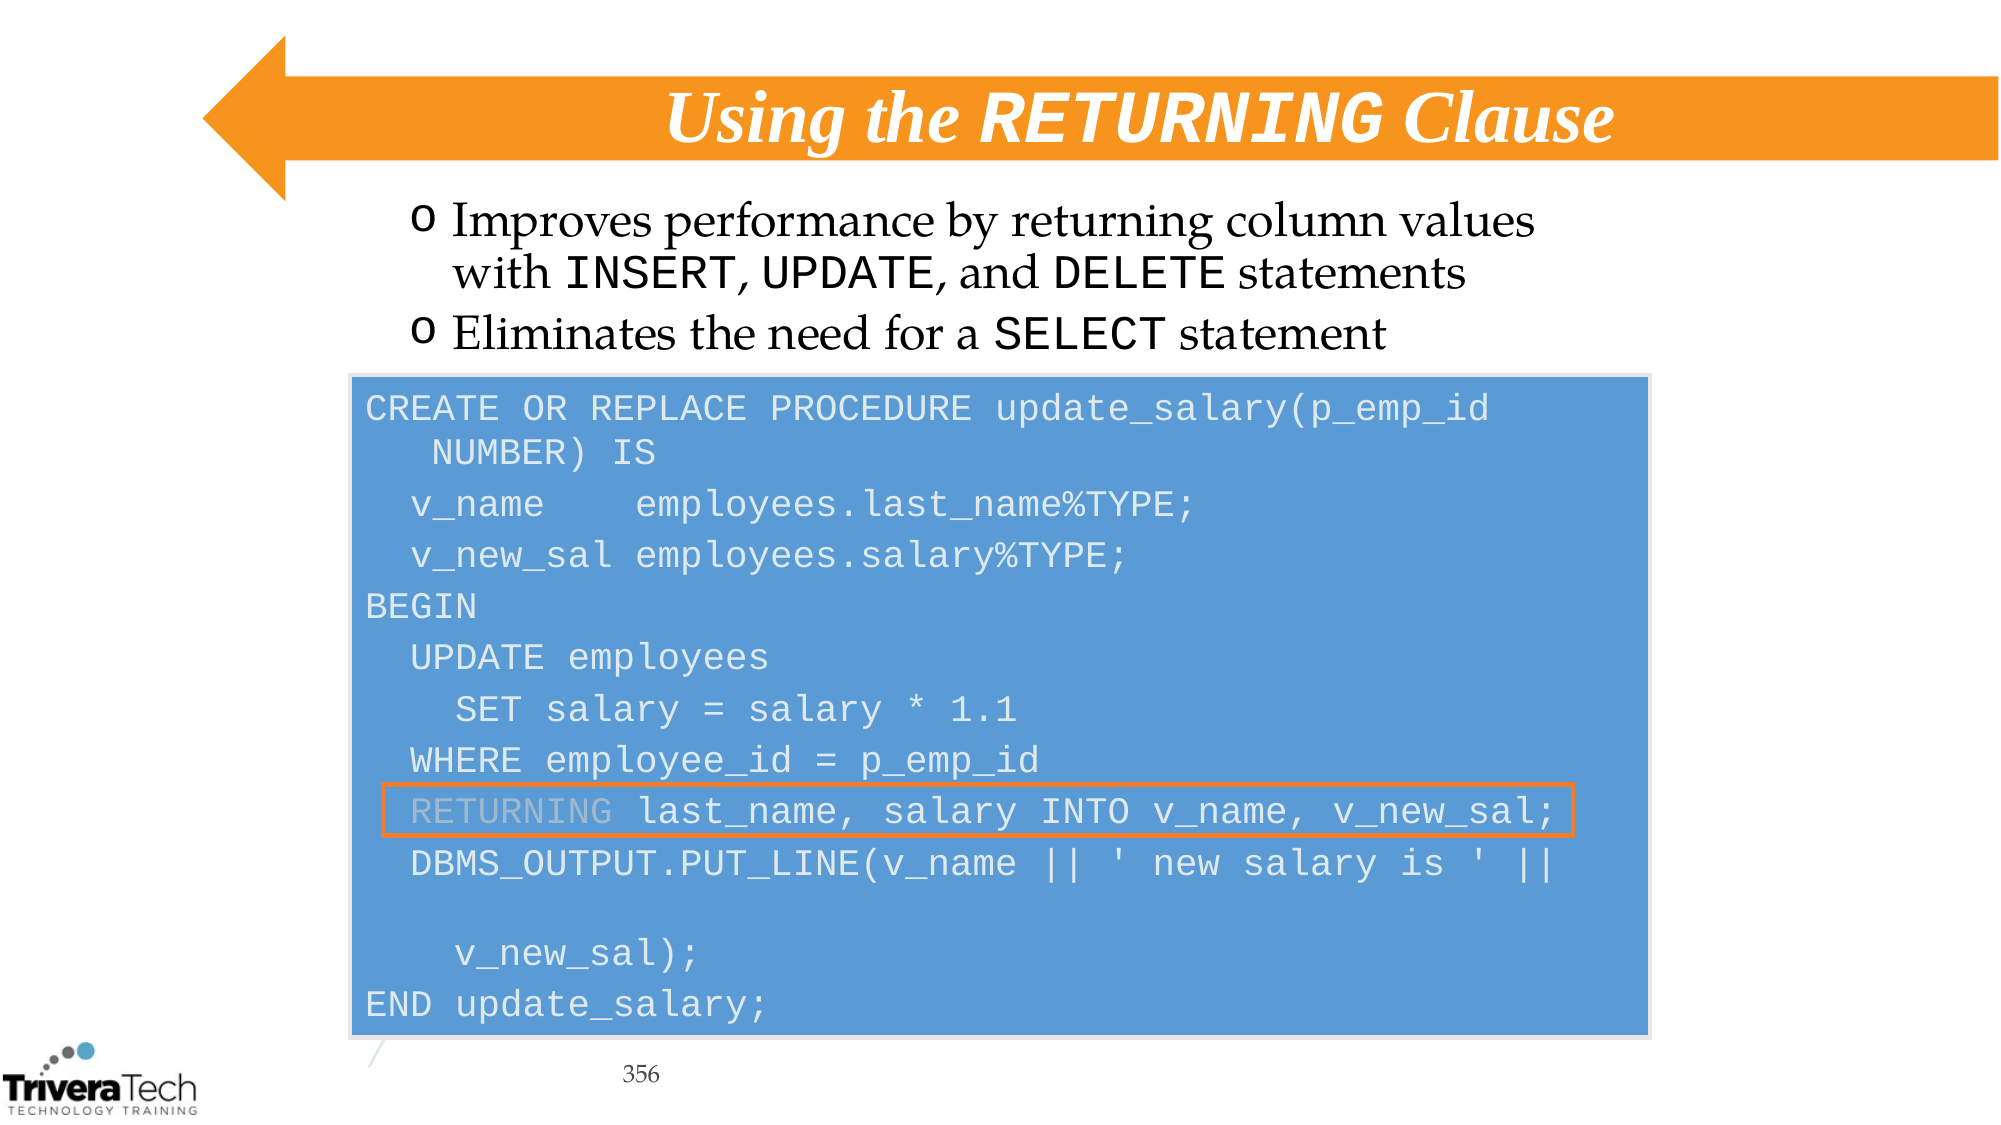

# Using the RETURNING Clause
Improves performance by returning column values with INSERT, UPDATE, and DELETE statements
Eliminates the need for a SELECT statement
CREATE OR REPLACE PROCEDURE update_salary(p_emp_id NUMBER) IS
  v_name    employees.last_name%TYPE;
  v_new_sal employees.salary%TYPE;
BEGIN
  UPDATE employees
    SET salary = salary * 1.1
  WHERE employee_id = p_emp_id
  RETURNING last_name, salary INTO v_name, v_new_sal;
  DBMS_OUTPUT.PUT_LINE(v_name || ' new salary is ' ||
 v_new_sal);
END update_salary;
/

356